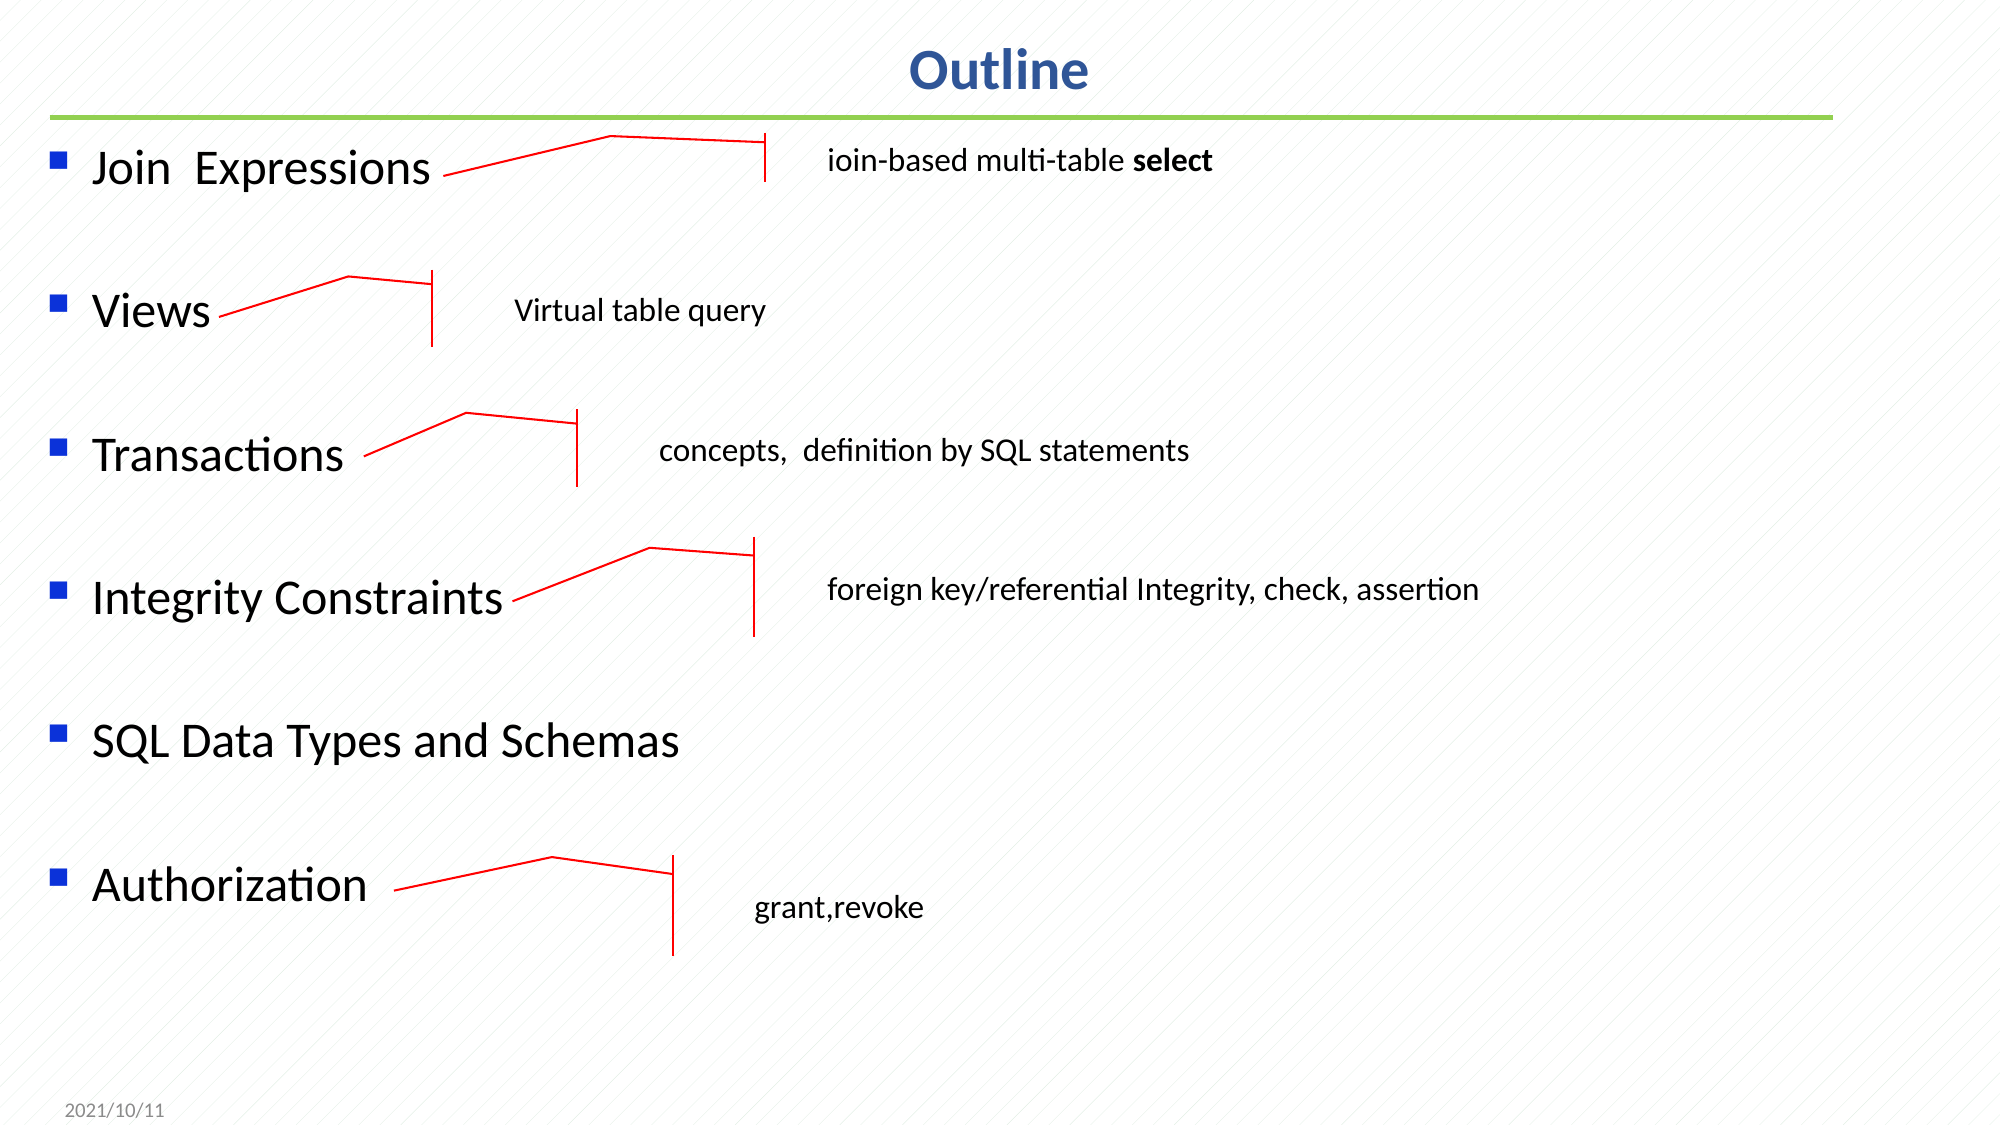

# Outline
Join  Expressions

Views

Transactions

Integrity Constraints

SQL Data Types and Schemas

Authorization
ioin-based multi-table select
Virtual table query
concepts,  definition by SQL statements
foreign key/referential Integrity, check, assertion
 grant,revoke
2021/10/11